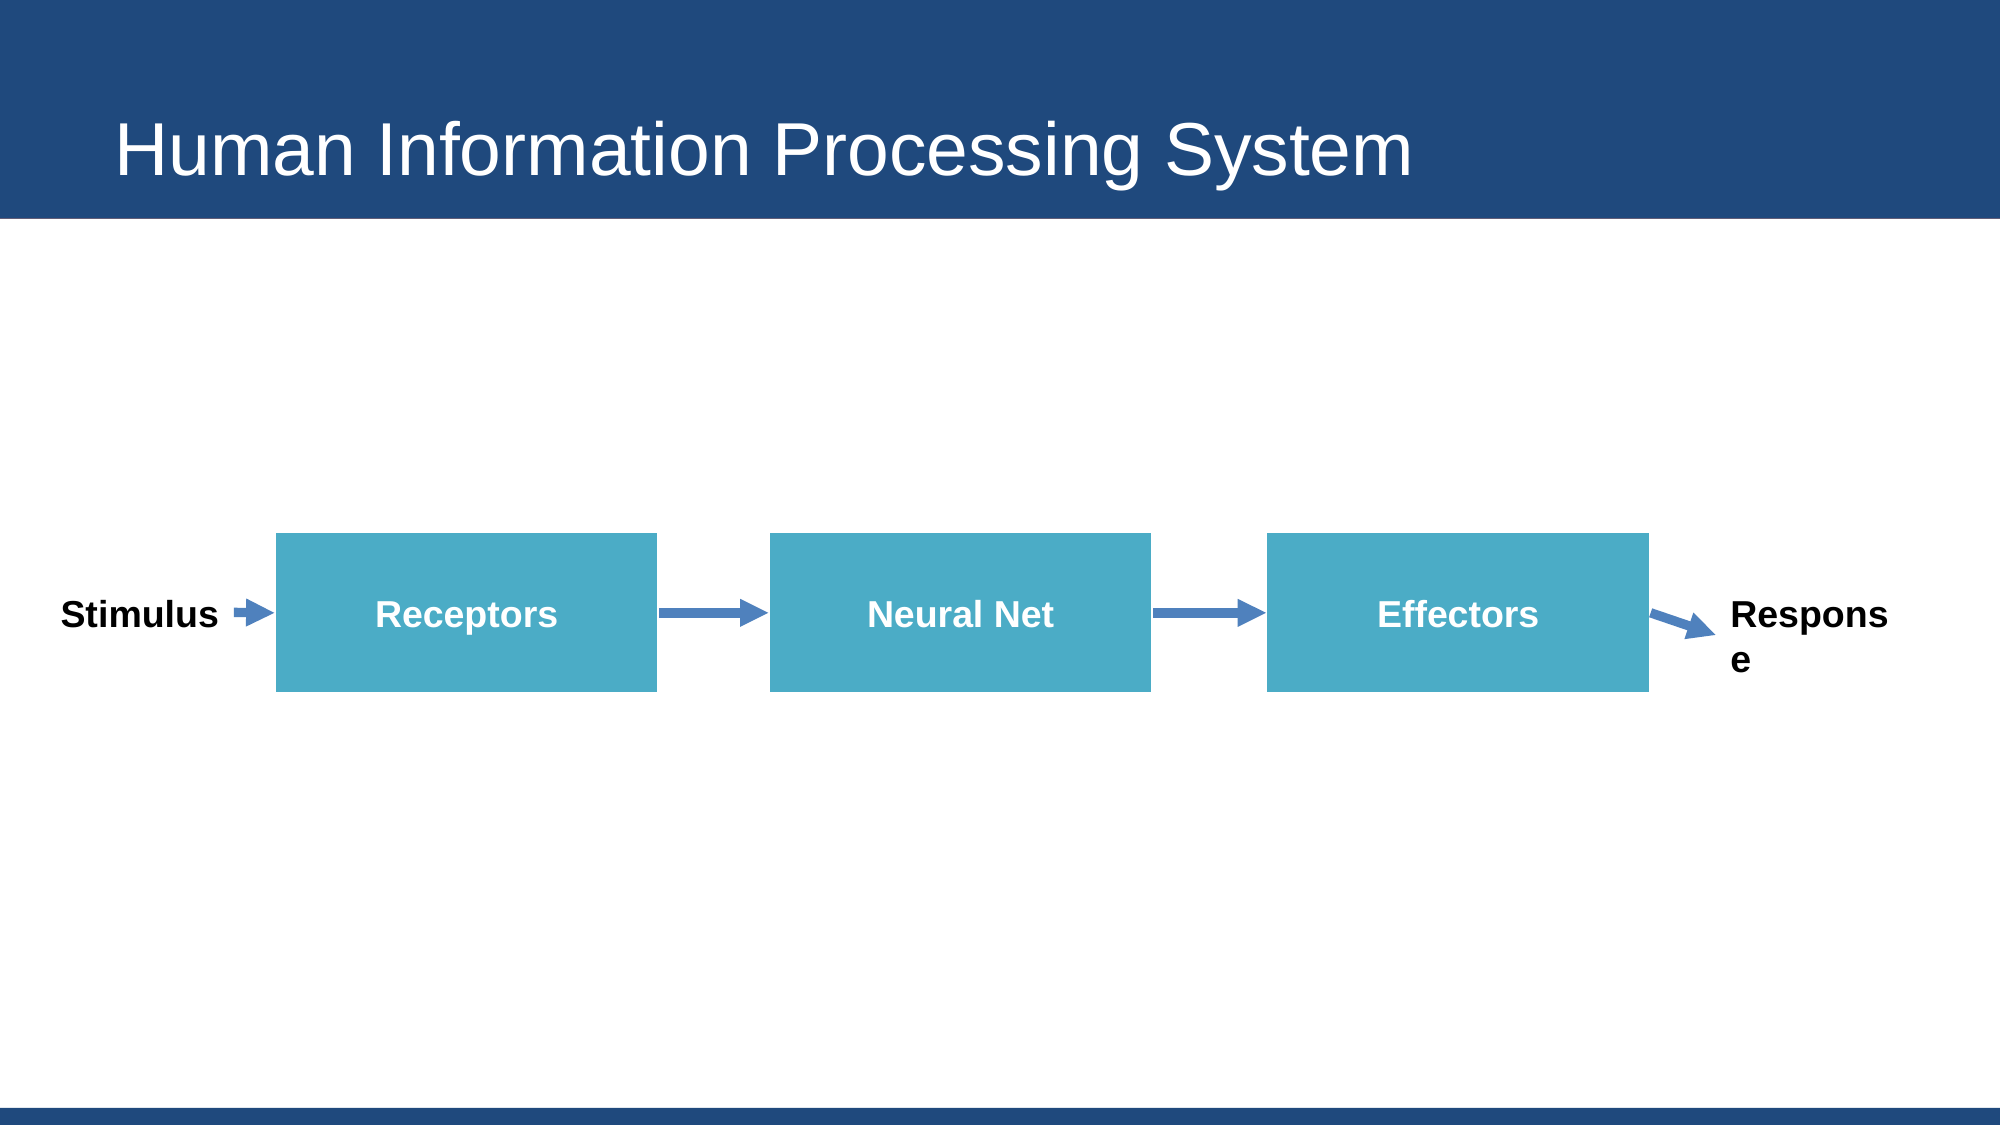

# Human Information Processing System
Receptors
Neural Net
Effectors
Stimulus
Response